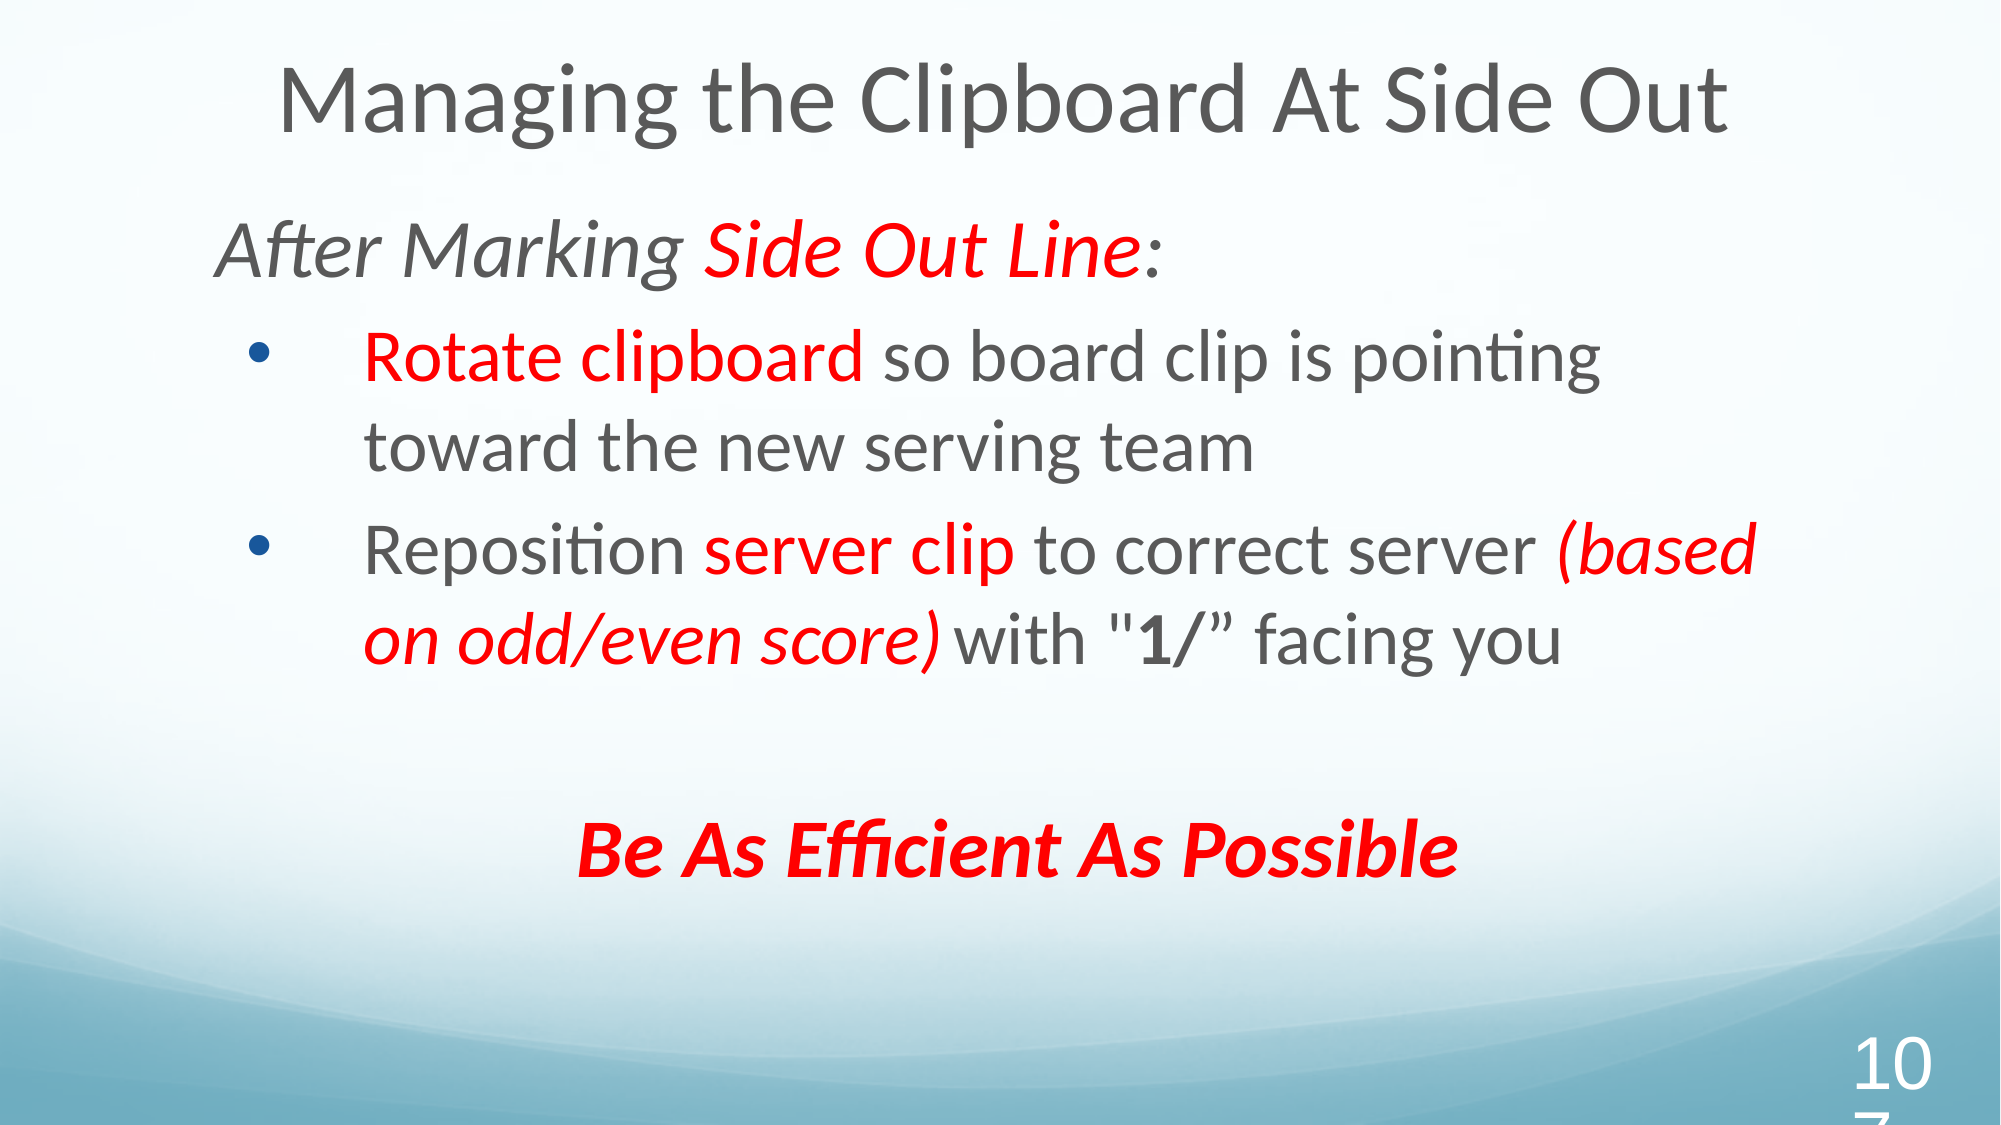

Managing the Clipboard At Side Out
After Marking Side Out Line:
Rotate clipboard so board clip is pointing toward the new serving team
Reposition server clip to correct server (based on odd/even score) with "1/” facing you

Be As Efficient As Possible

107